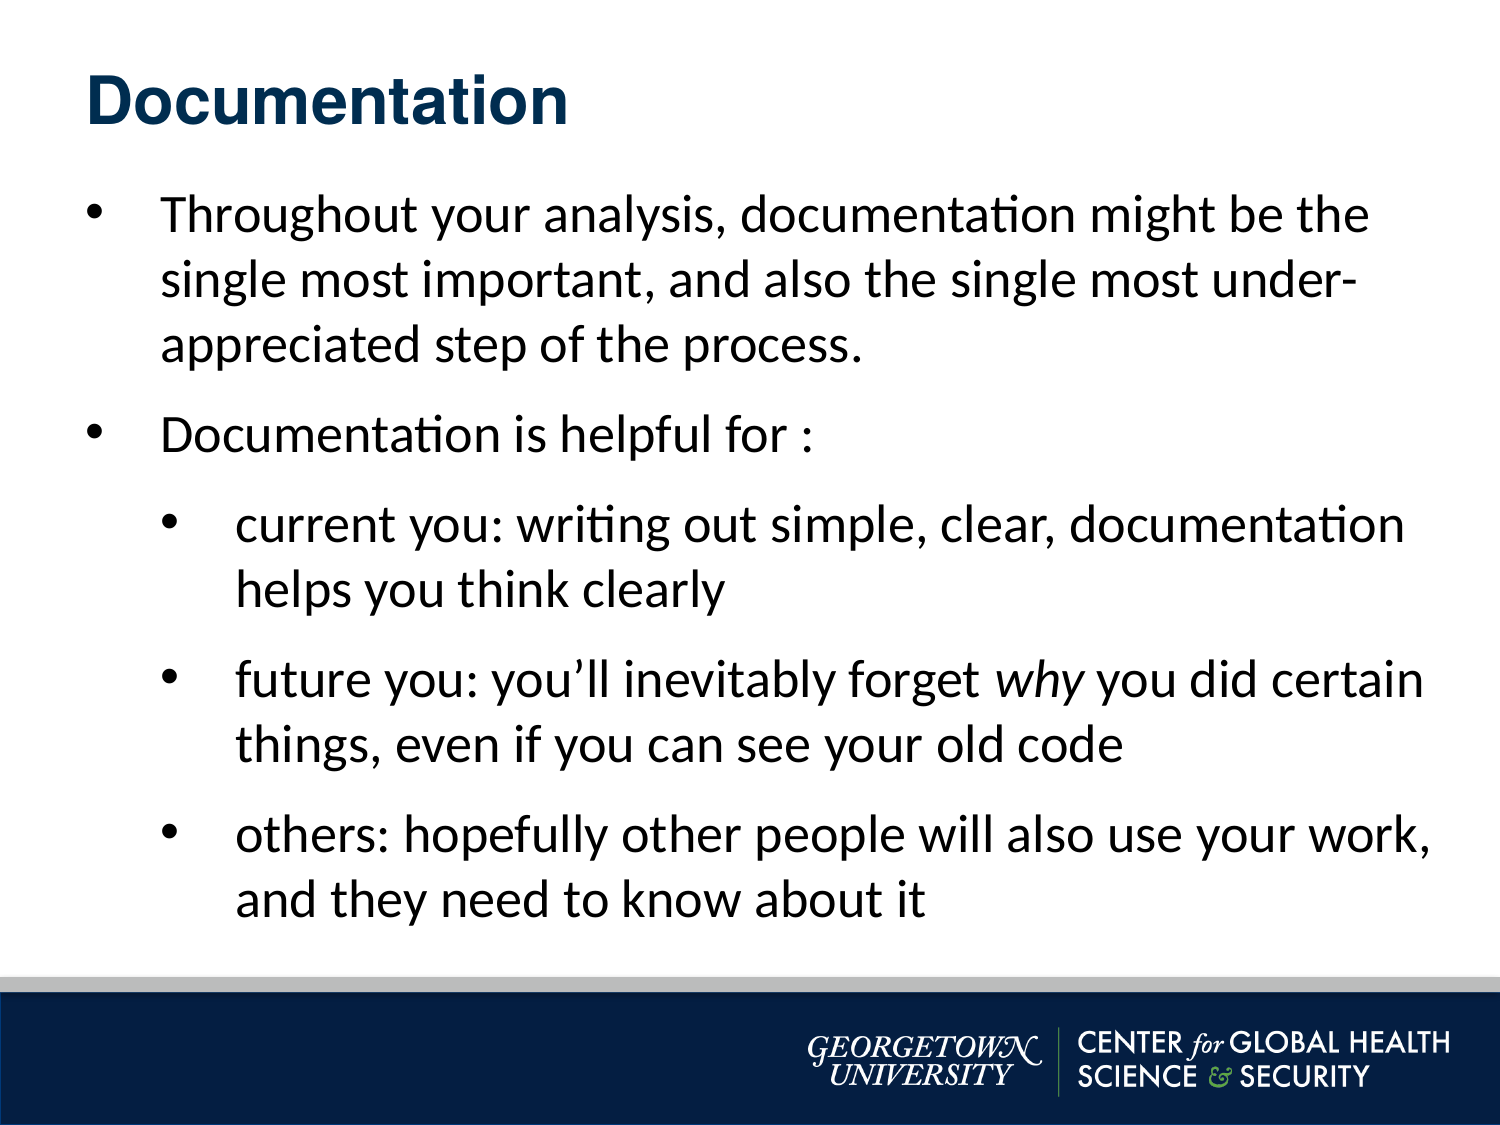

Documentation
Throughout your analysis, documentation might be the single most important, and also the single most under-appreciated step of the process.
Documentation is helpful for :
current you: writing out simple, clear, documentation helps you think clearly
future you: you’ll inevitably forget why you did certain things, even if you can see your old code
others: hopefully other people will also use your work, and they need to know about it